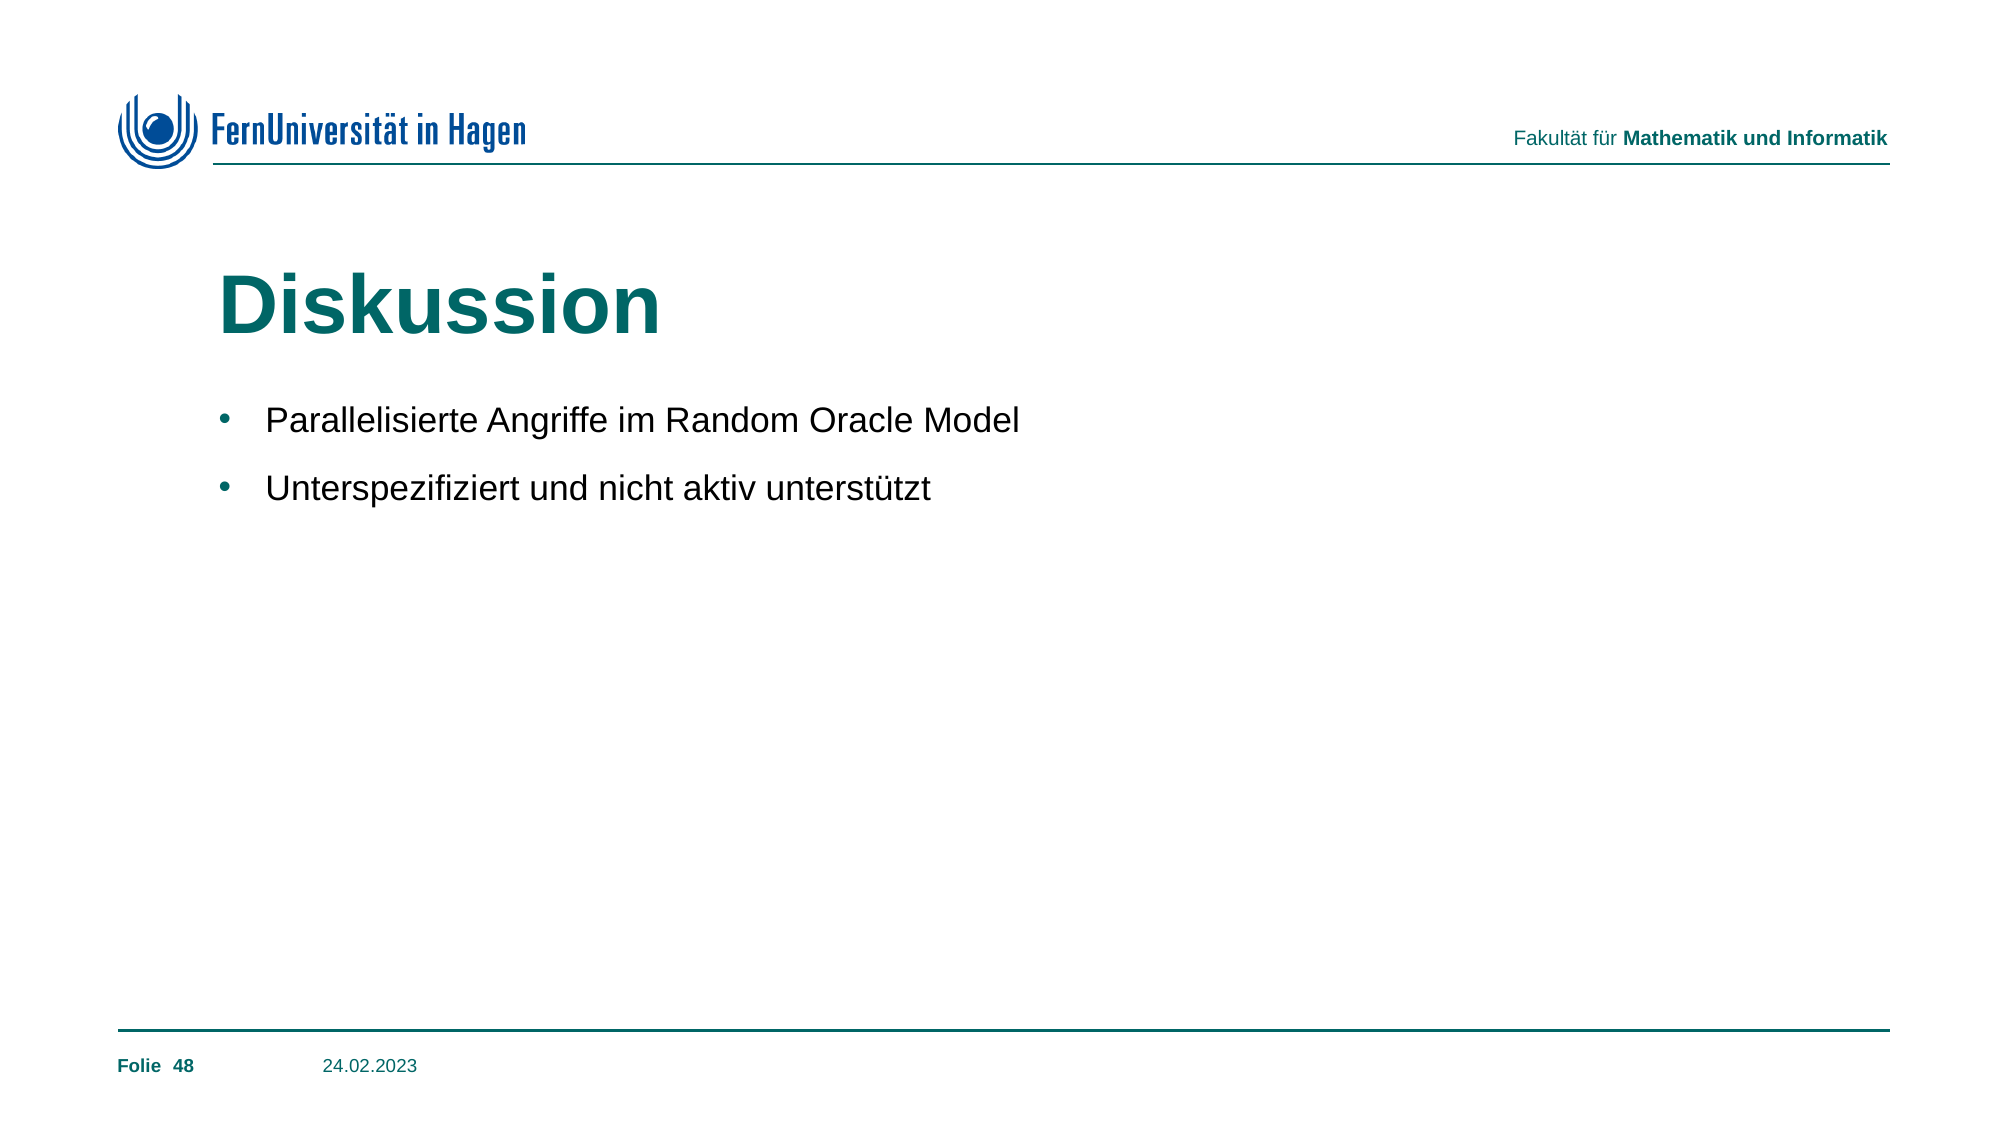

# Diskussion
Parallelisierte Angriffe im Random Oracle Model
Unterspezifiziert und nicht aktiv unterstützt
48
24.02.2023